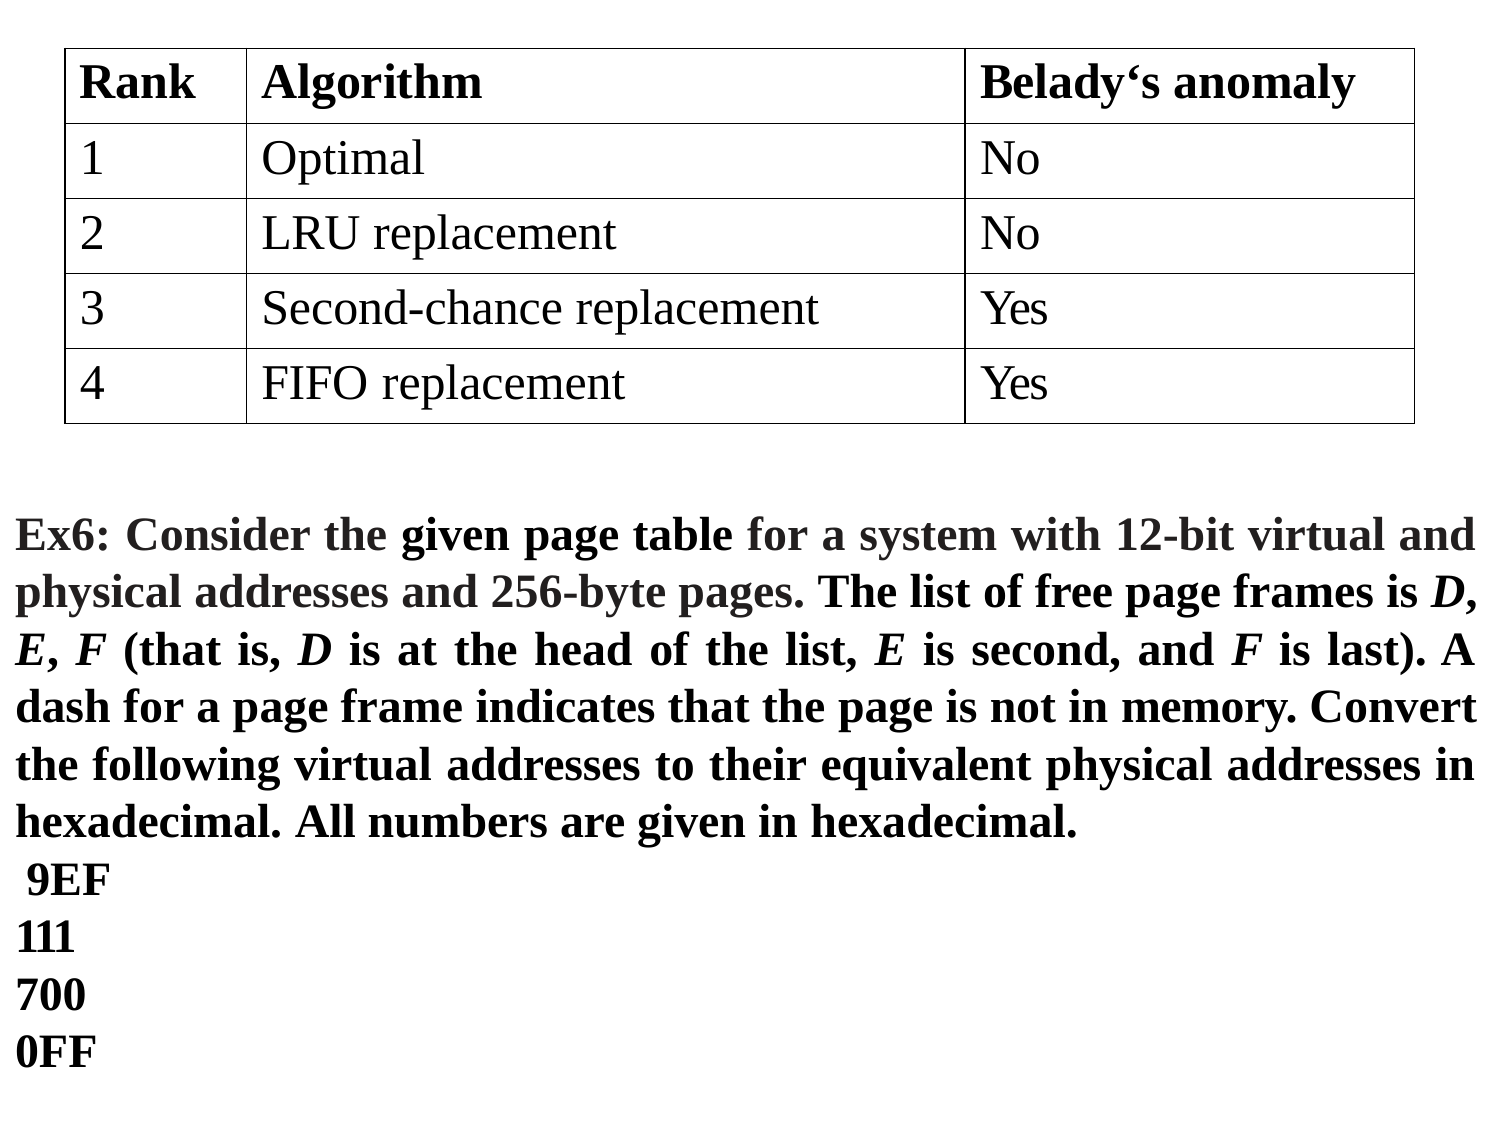

| Rank | Algorithm | Belady‘s anomaly |
| --- | --- | --- |
| 1 | Optimal | No |
| 2 | LRU replacement | No |
| 3 | Second-chance replacement | Yes |
| 4 | FIFO replacement | Yes |
Ex6: Consider the given page table for a system with 12-bit virtual and  physical addresses and 256-byte pages. The list of free page frames is D,  E, F (that is, D is at the head of the list, E is second, and F is last). A  dash for a page frame indicates that the page is not in memory. Convert  the following virtual addresses to their equivalent physical addresses in  hexadecimal. All numbers are given in hexadecimal.
9EF
111
700
0FF